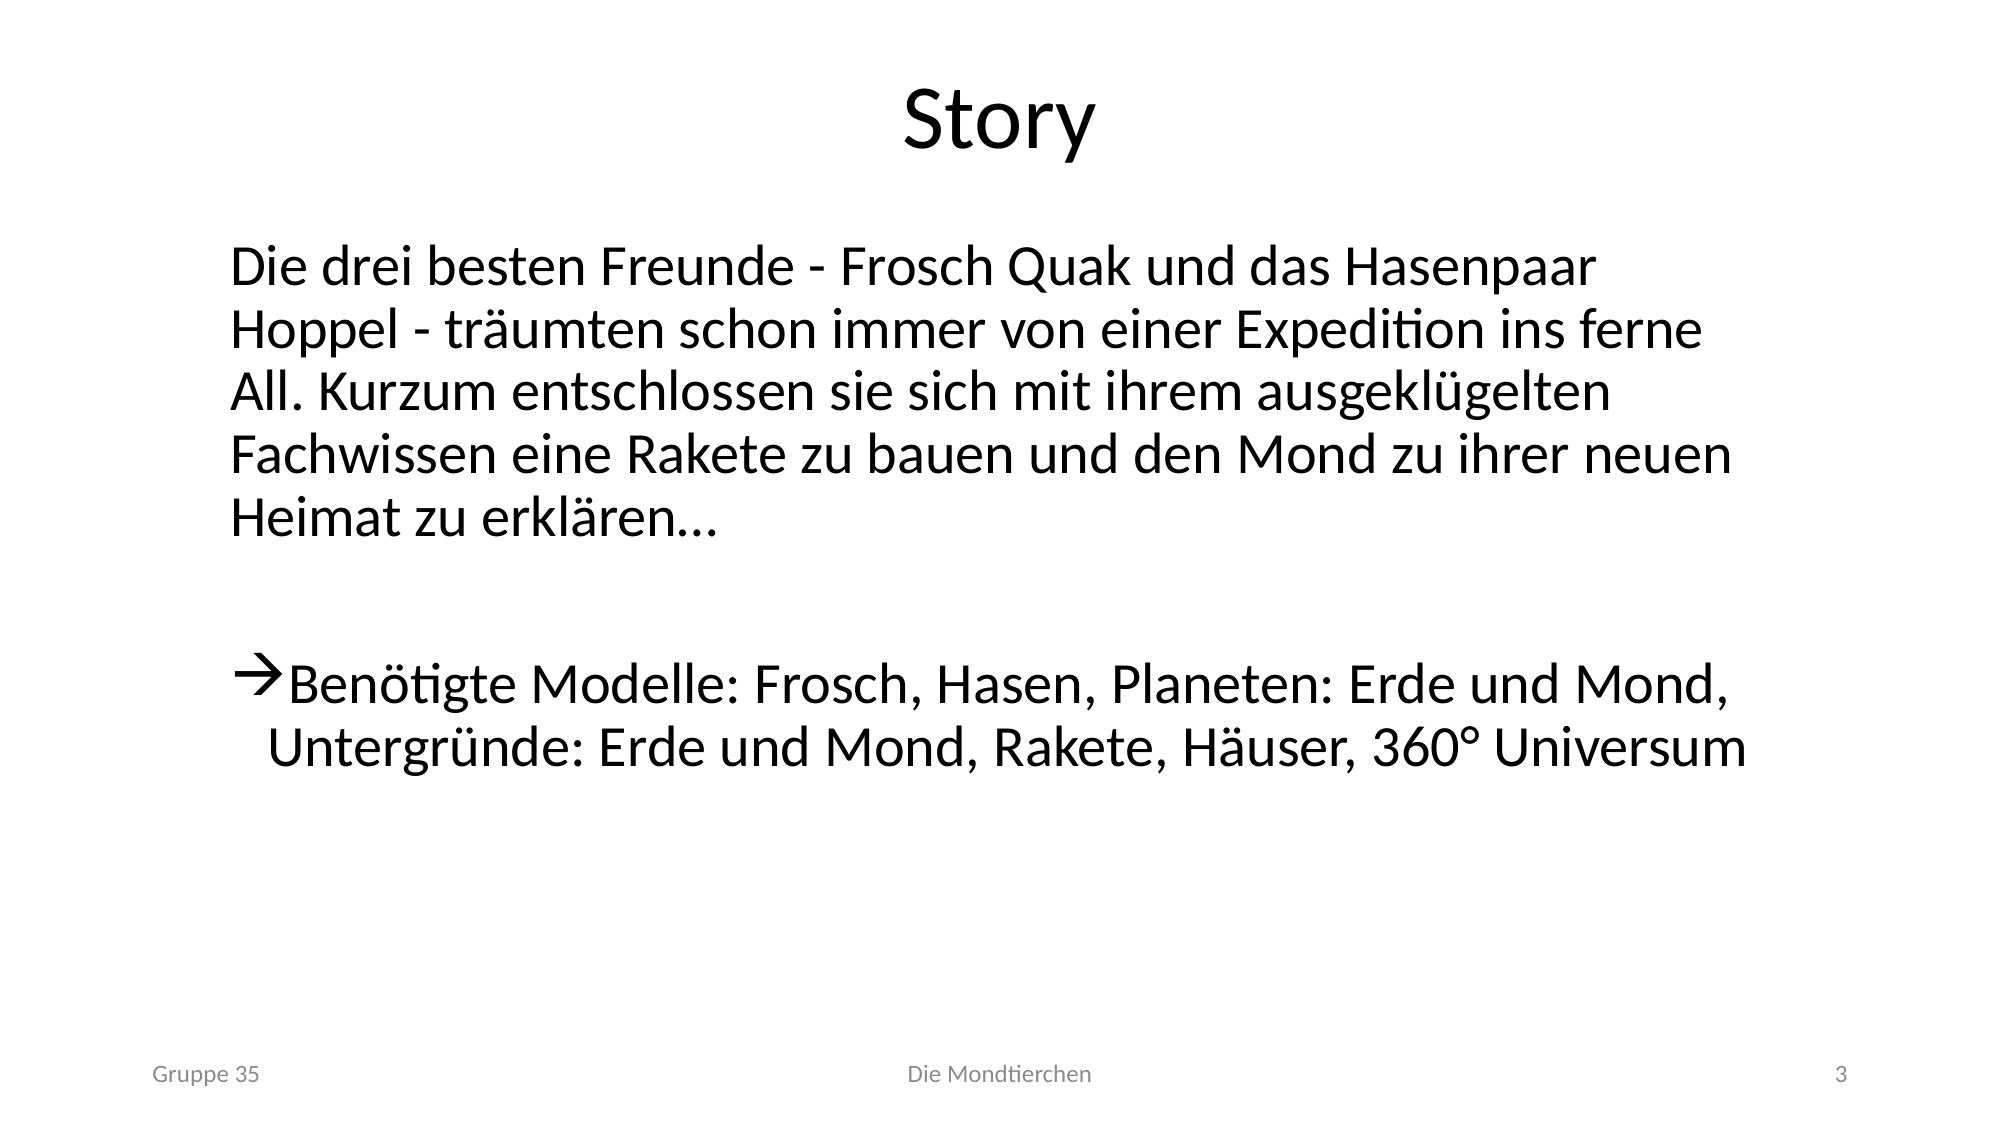

# Story
Die drei besten Freunde - Frosch Quak und das Hasenpaar Hoppel - träumten schon immer von einer Expedition ins ferne All. Kurzum entschlossen sie sich mit ihrem ausgeklügelten Fachwissen eine Rakete zu bauen und den Mond zu ihrer neuen Heimat zu erklären…

Benötigte Modelle: Frosch, Hasen, Planeten: Erde und Mond,
Untergründe: Erde und Mond, Rakete, Häuser, 360° Universum
Gruppe 35
Die Mondtierchen
3